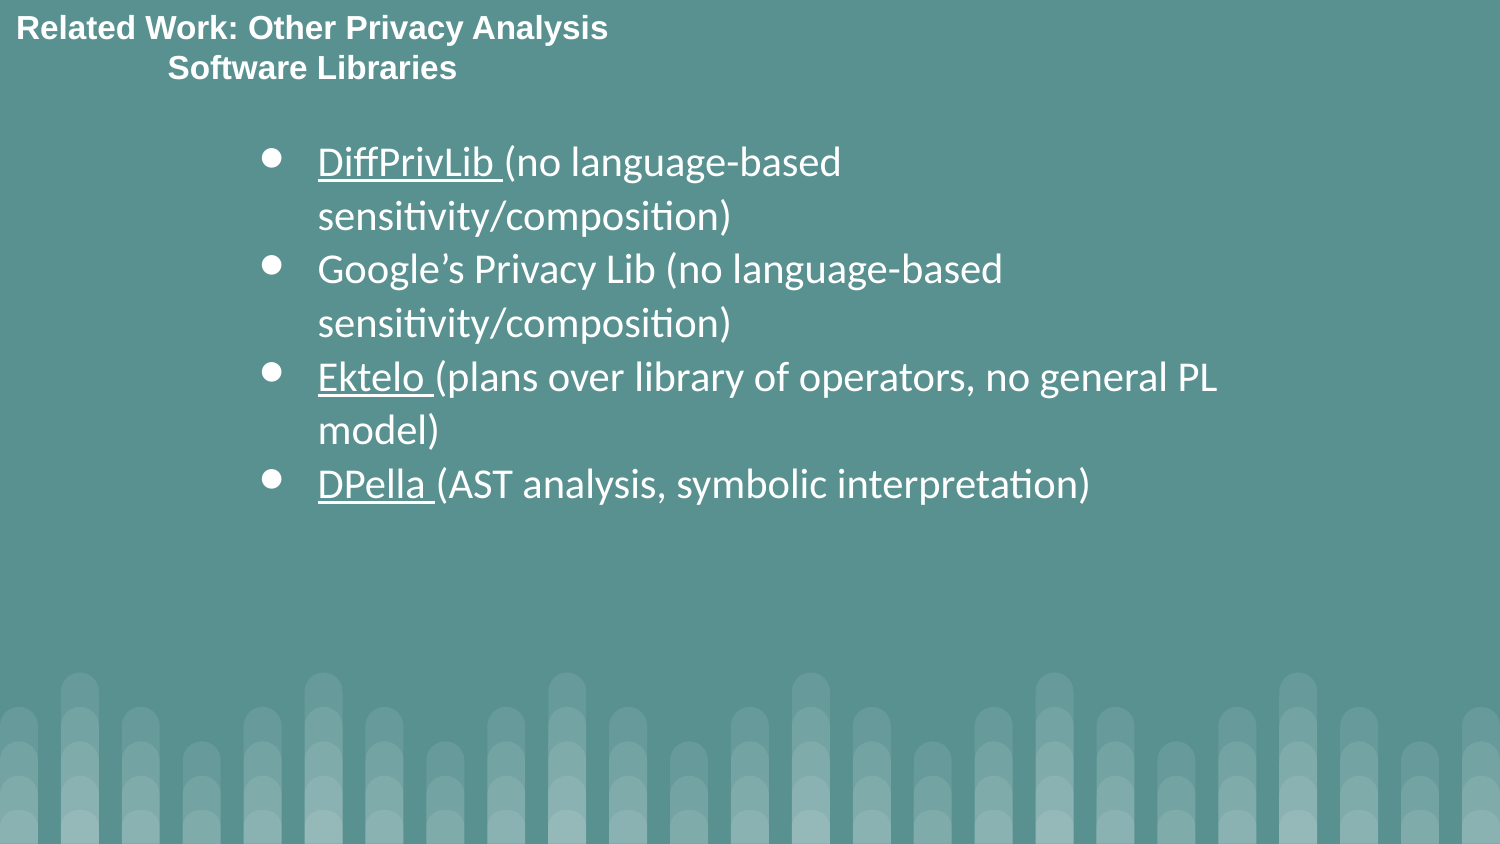

# Related Work: Other Privacy Analysis Software Libraries
DiffPrivLib (no language-based sensitivity/composition)
Google’s Privacy Lib (no language-based sensitivity/composition)
Ektelo (plans over library of operators, no general PL model)
DPella (AST analysis, symbolic interpretation)